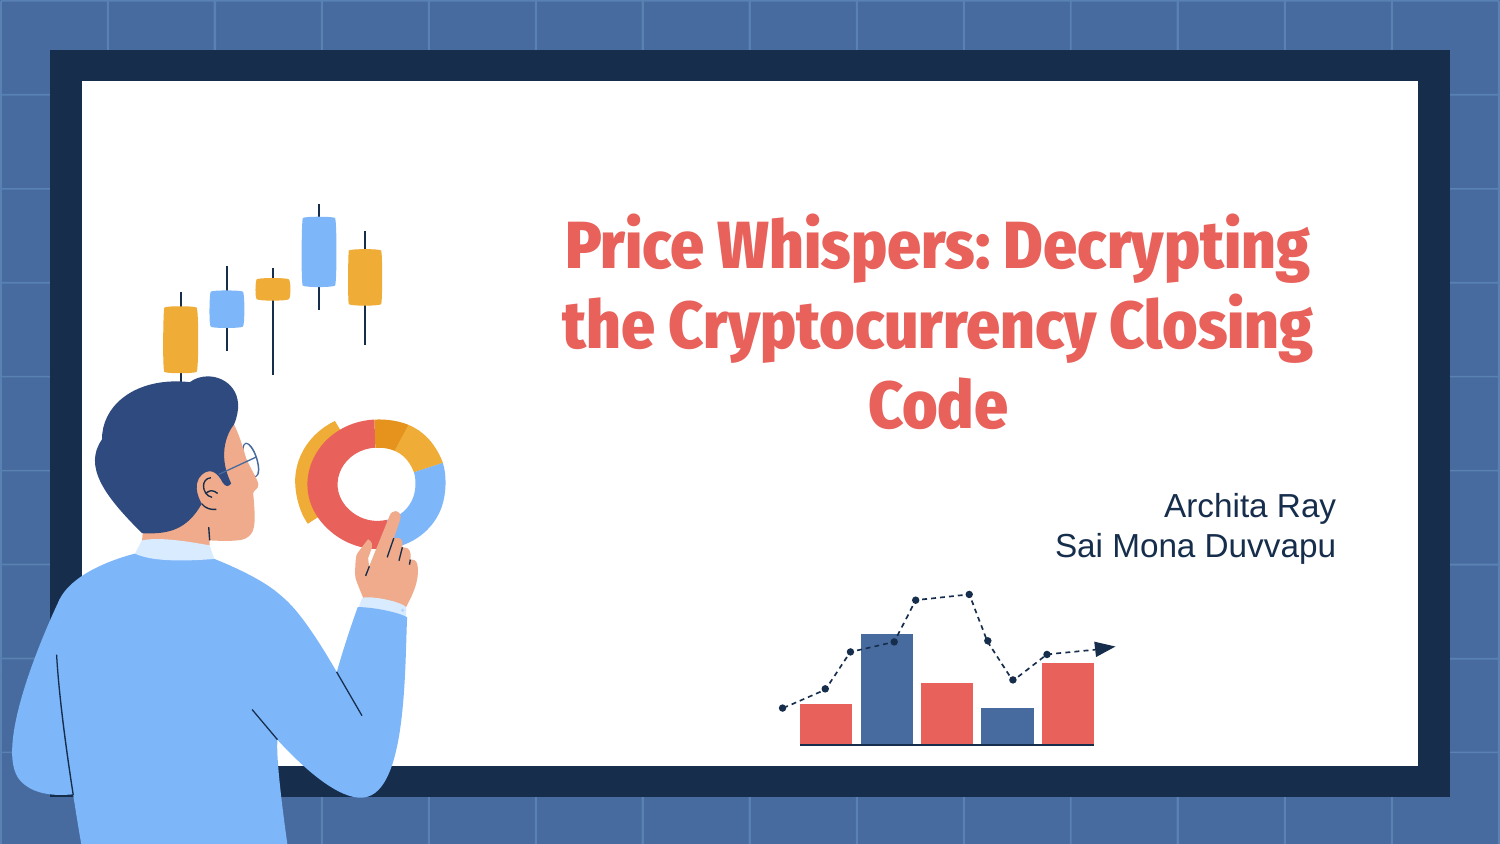

# Price Whispers: Decrypting the Cryptocurrency Closing Code

Archita Ray
Sai Mona Duvvapu